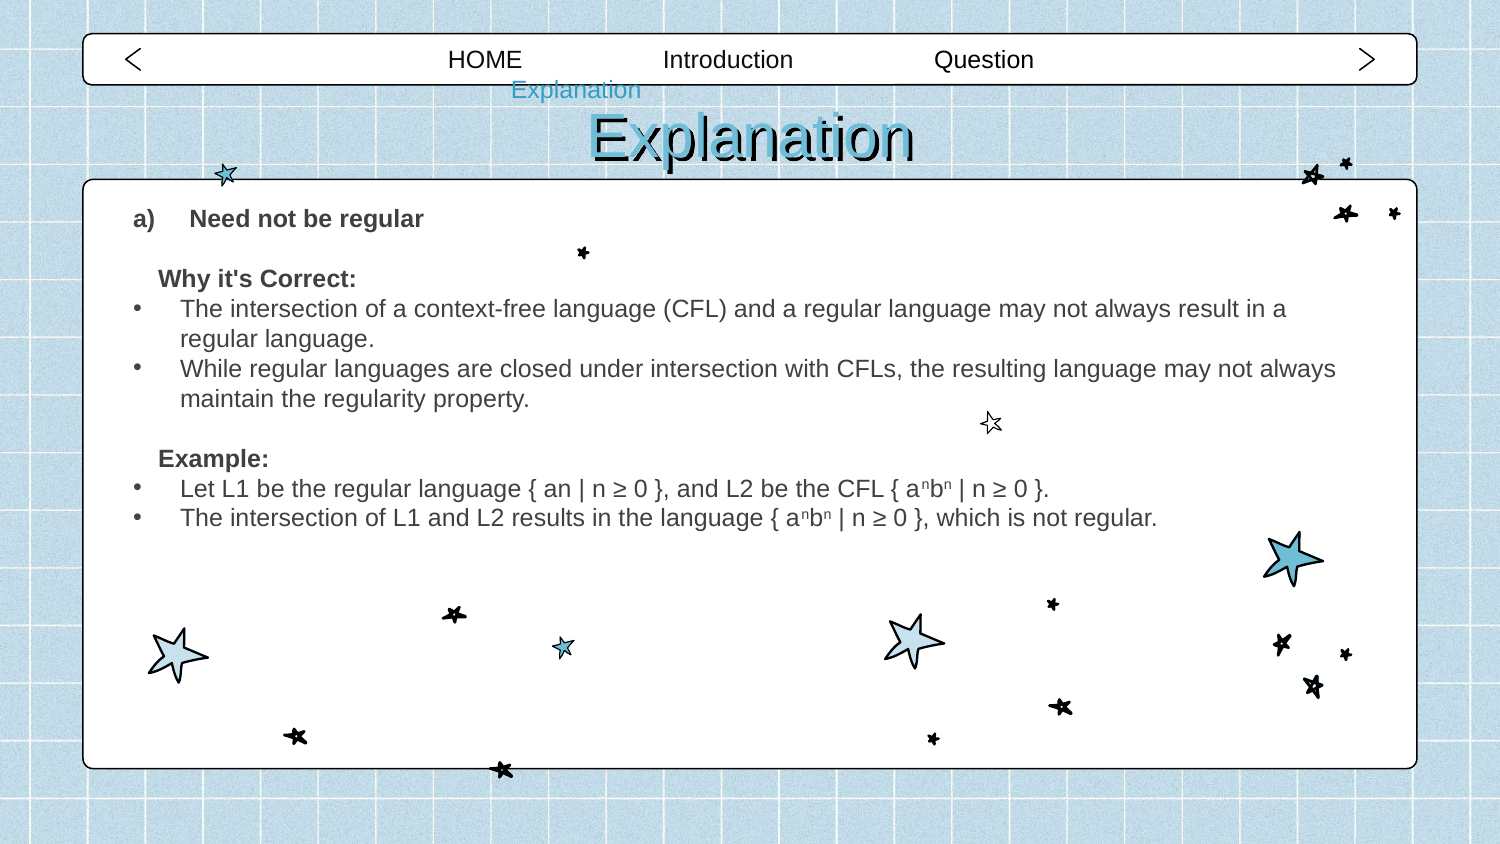

HOME                    Introduction                    Question                    Explanation

# Explanation

Need not be regular

Why it's Correct:
The intersection of a context-free language (CFL) and a regular language may not always result in a regular language.
While regular languages are closed under intersection with CFLs, the resulting language may not always maintain the regularity property.

Example:
Let L1 be the regular language { an | n ≥ 0 }, and L2 be the CFL { anbn | n ≥ 0 }.
The intersection of L1 and L2 results in the language { anbn | n ≥ 0 }, which is not regular.